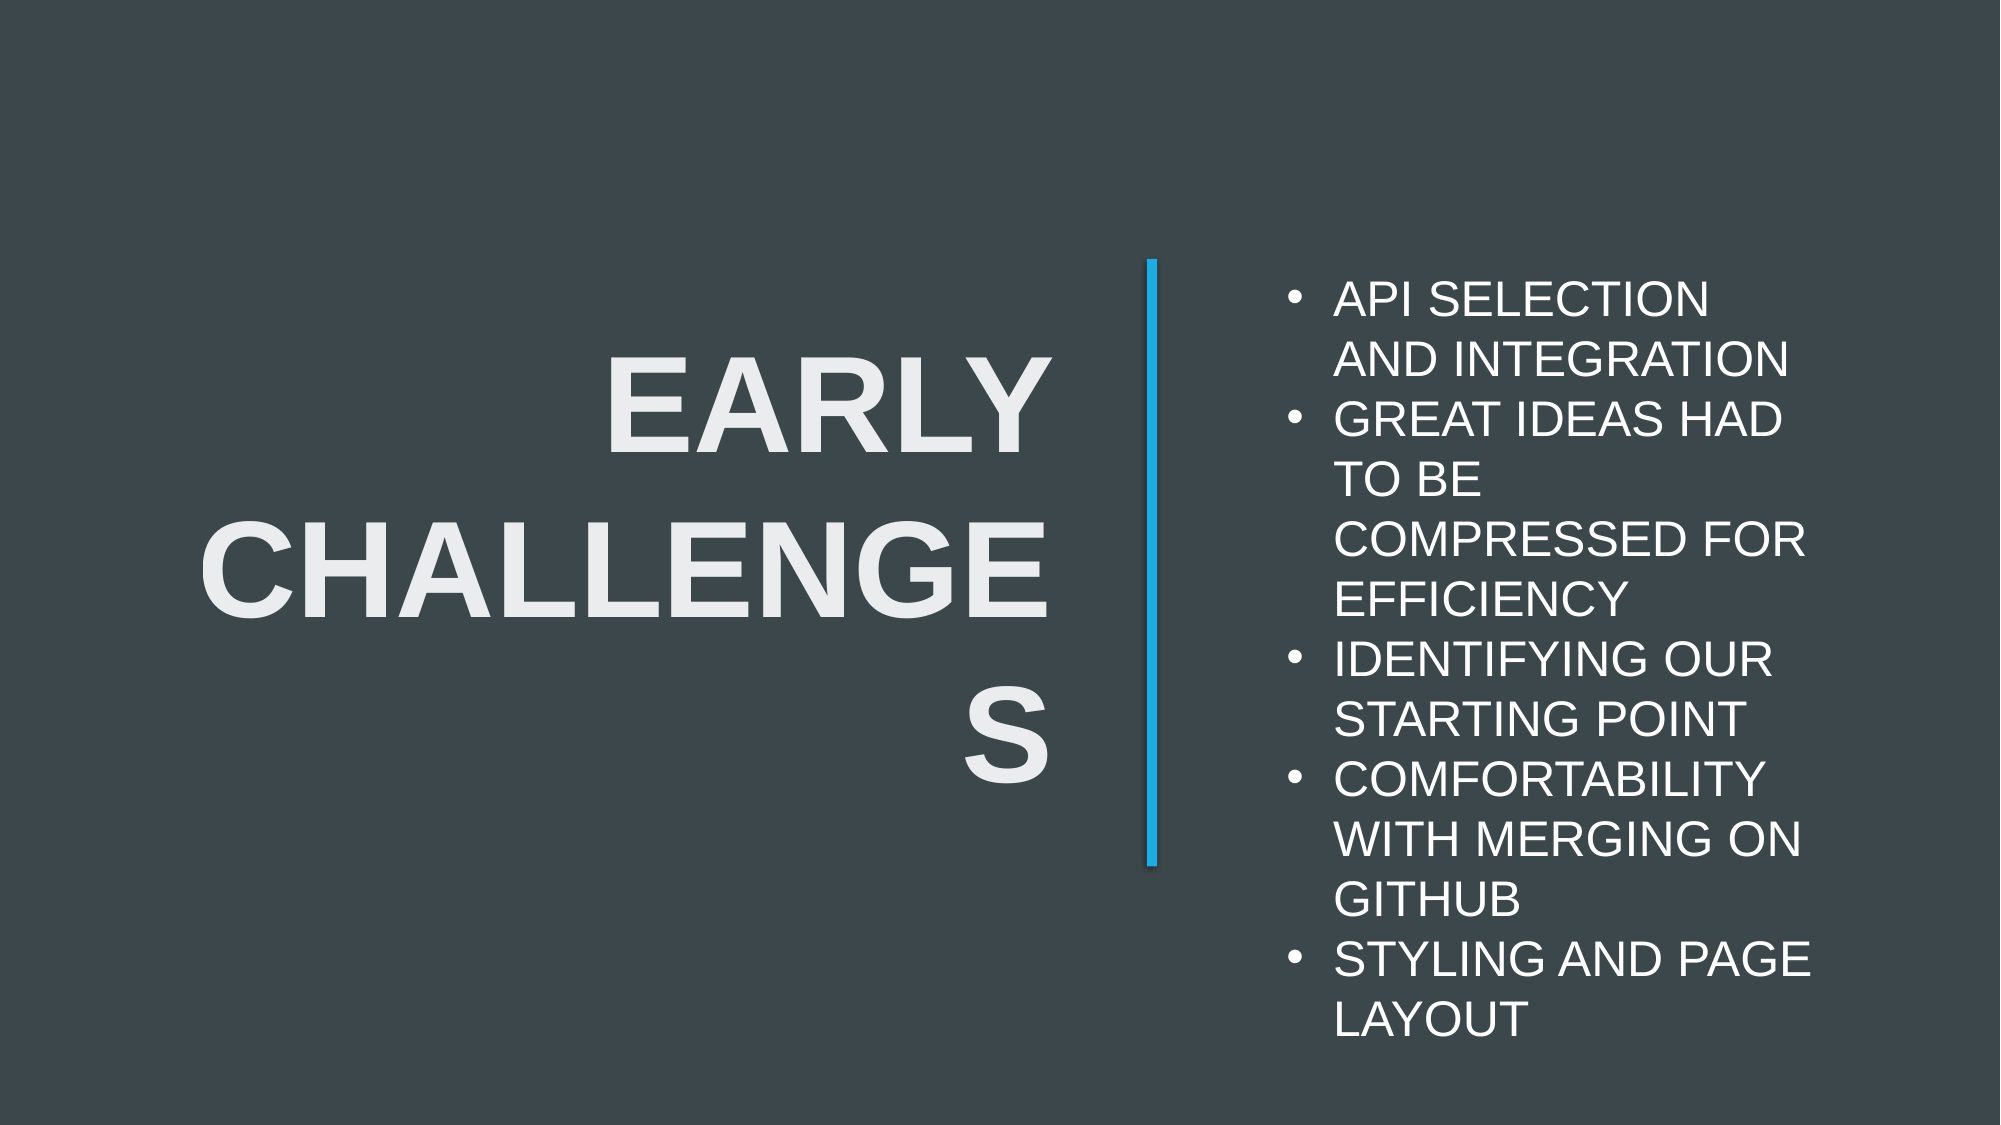

# EARLY CHALLENGES
API SELECTION AND INTEGRATION
GREAT IDEAS HAD TO BE COMPRESSED FOR EFFICIENCY
IDENTIFYING OUR STARTING POINT
COMFORTABILITY WITH MERGING ON GITHUB
STYLING AND PAGE LAYOUT